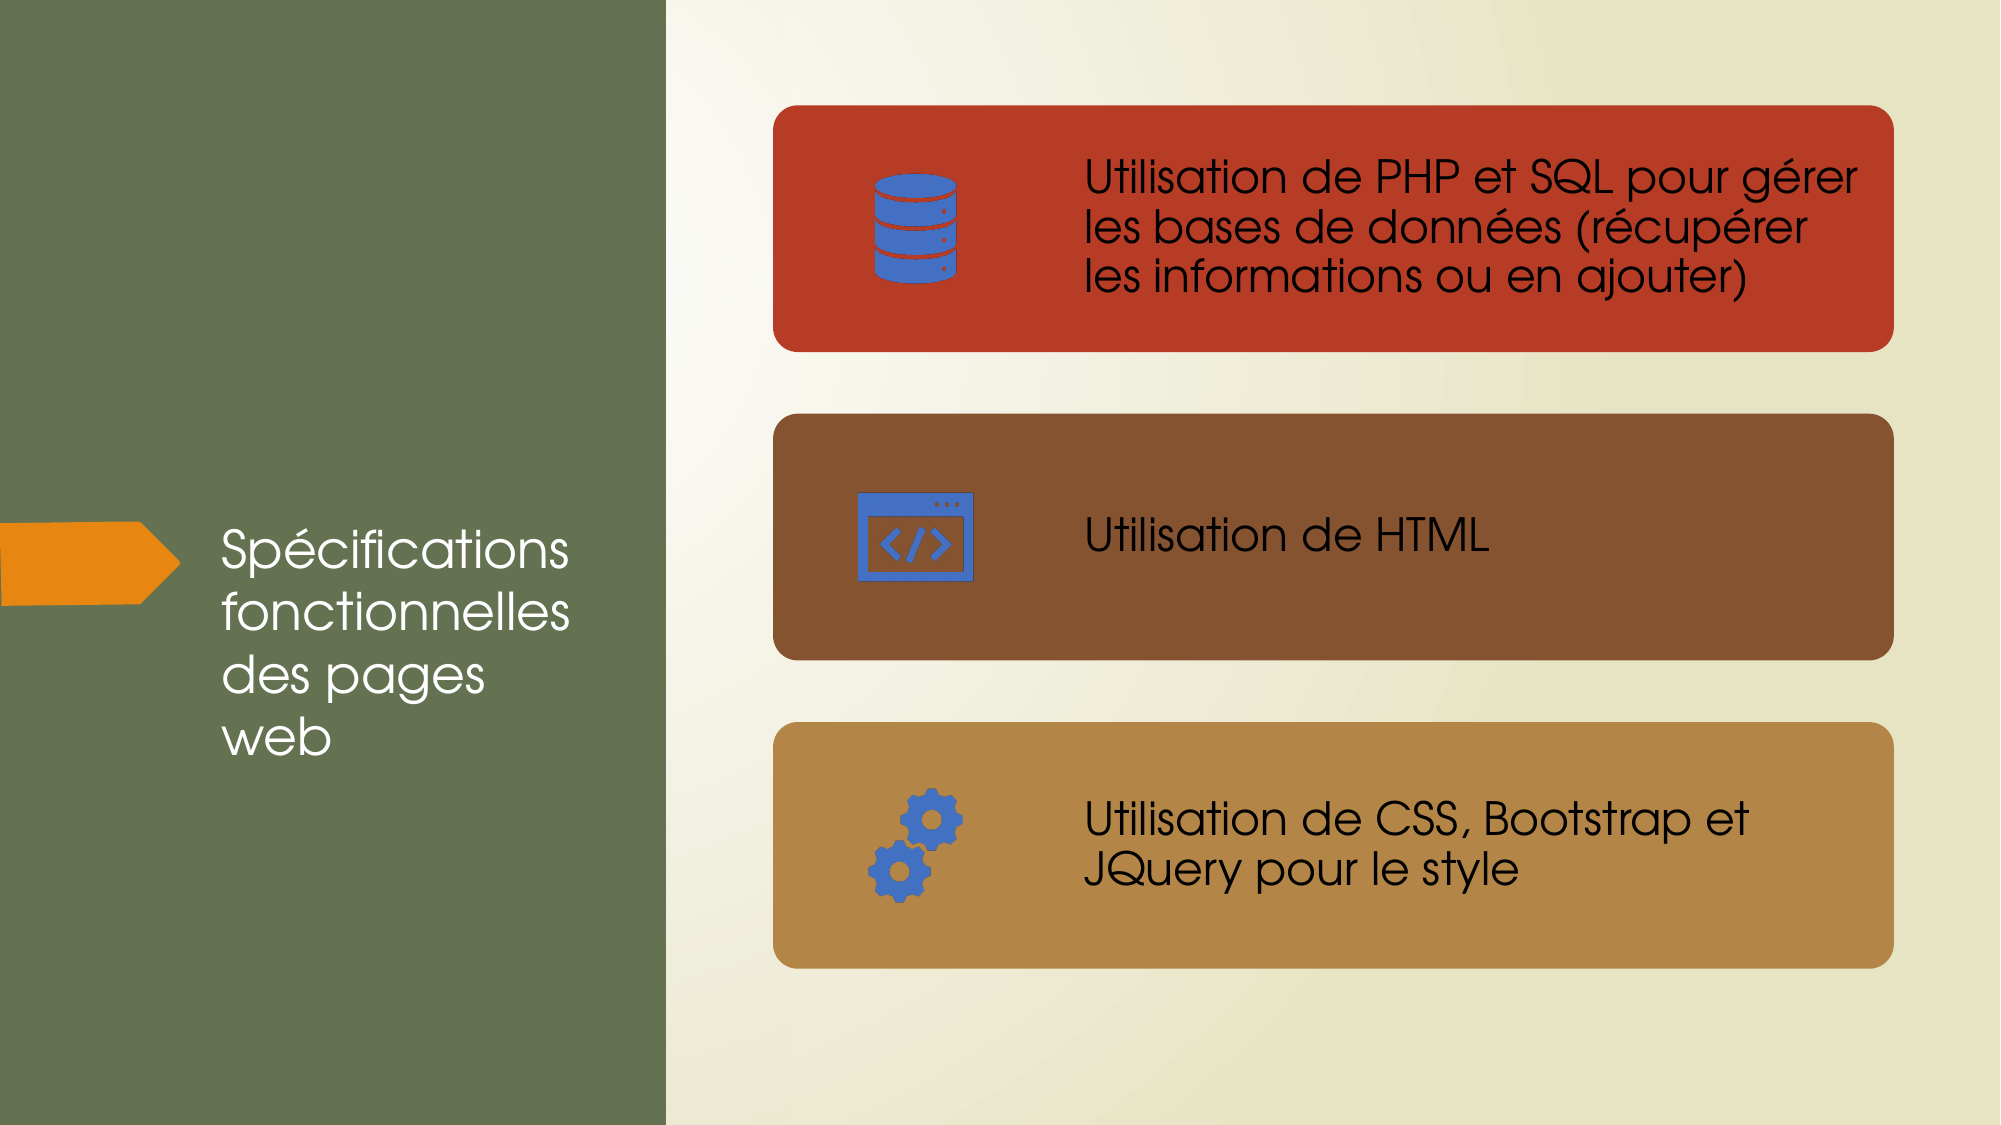

Utilisation de PHP et SQL pour gérer les bases de données (récupérer les informations ou en ajouter)
Utilisation de HTML
Utilisation de CSS, Bootstrap et JQuery pour le style
# Spécifications fonctionnelles des pages web